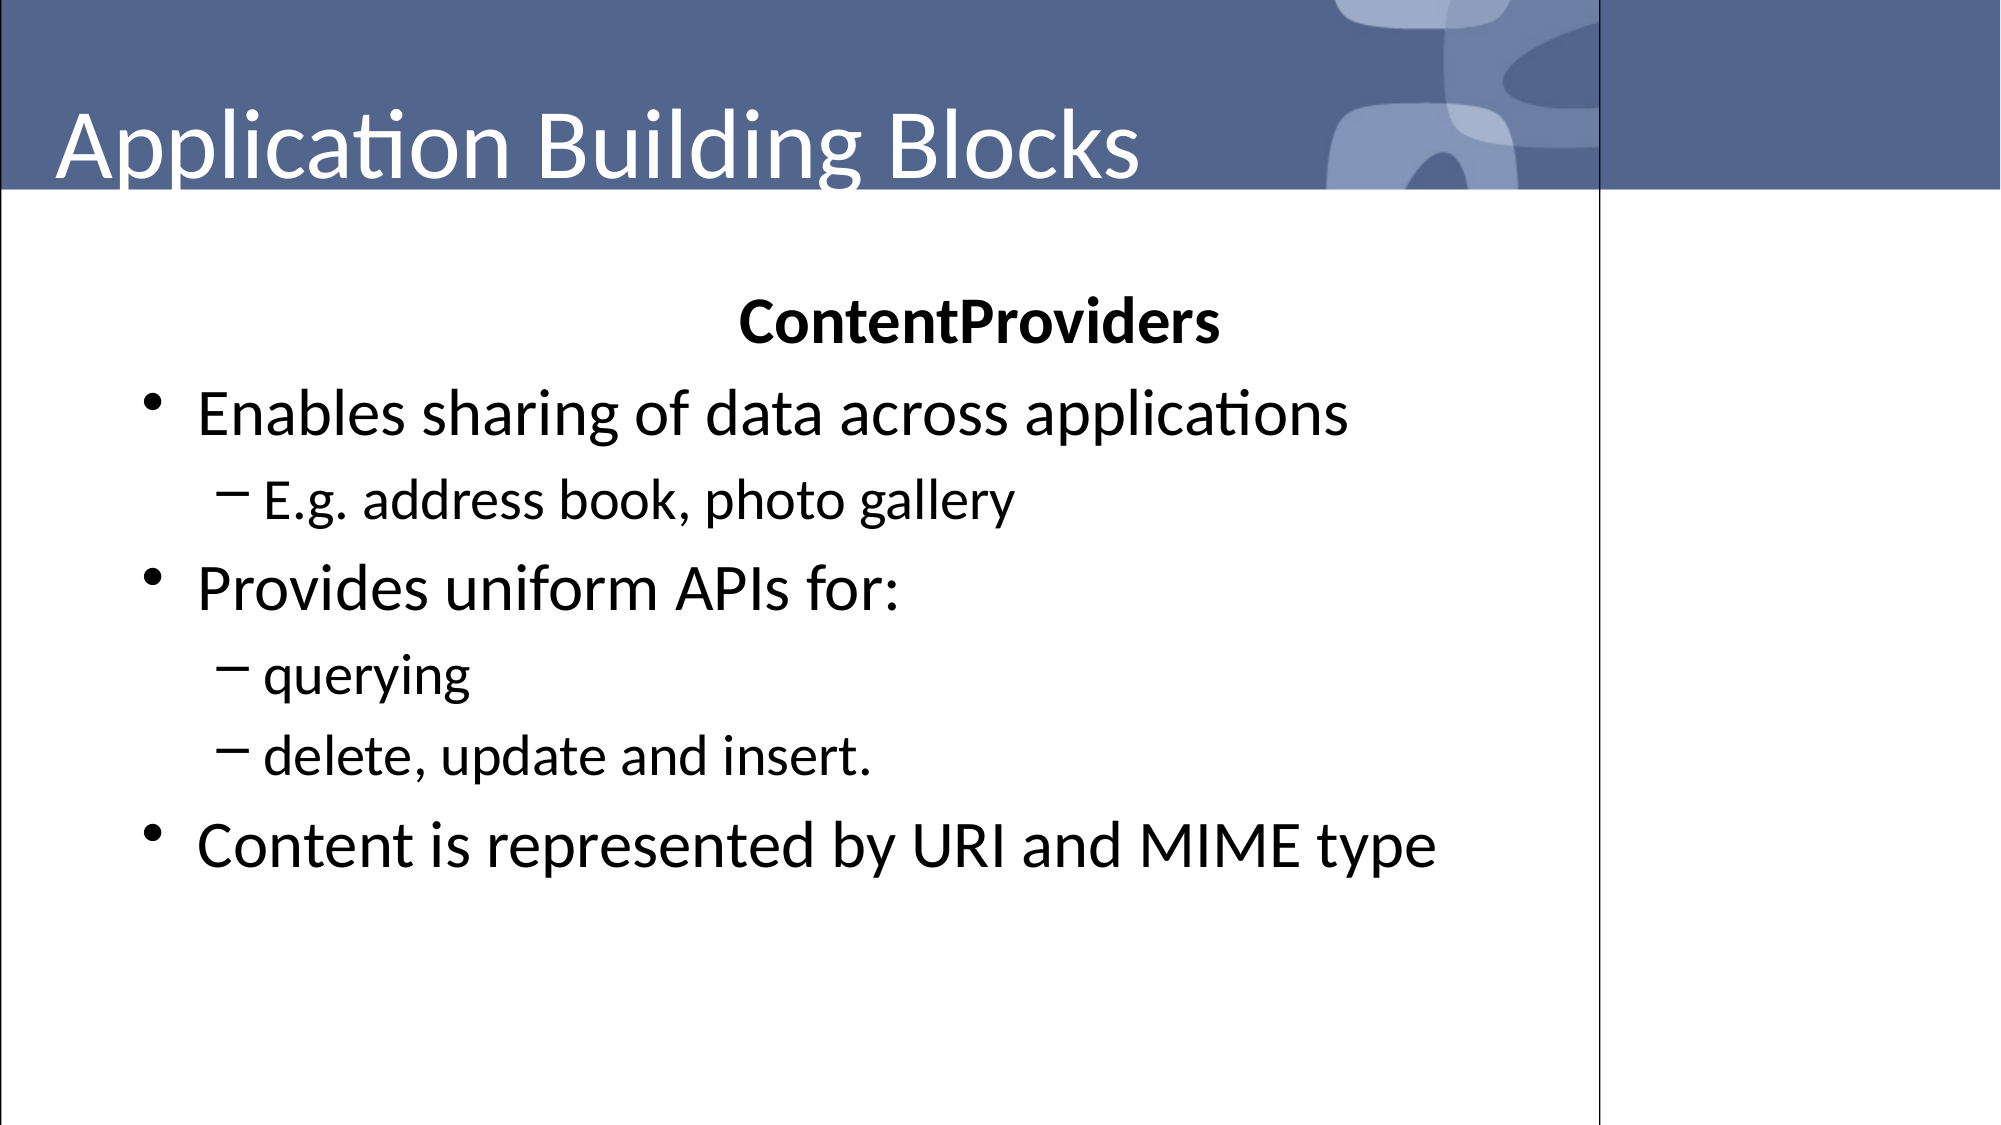

# Application Building Blocks
ContentProviders
Enables sharing of data across applications
E.g. address book, photo gallery
Provides uniform APIs for:
querying
delete, update and insert.
Content is represented by URI and MIME type